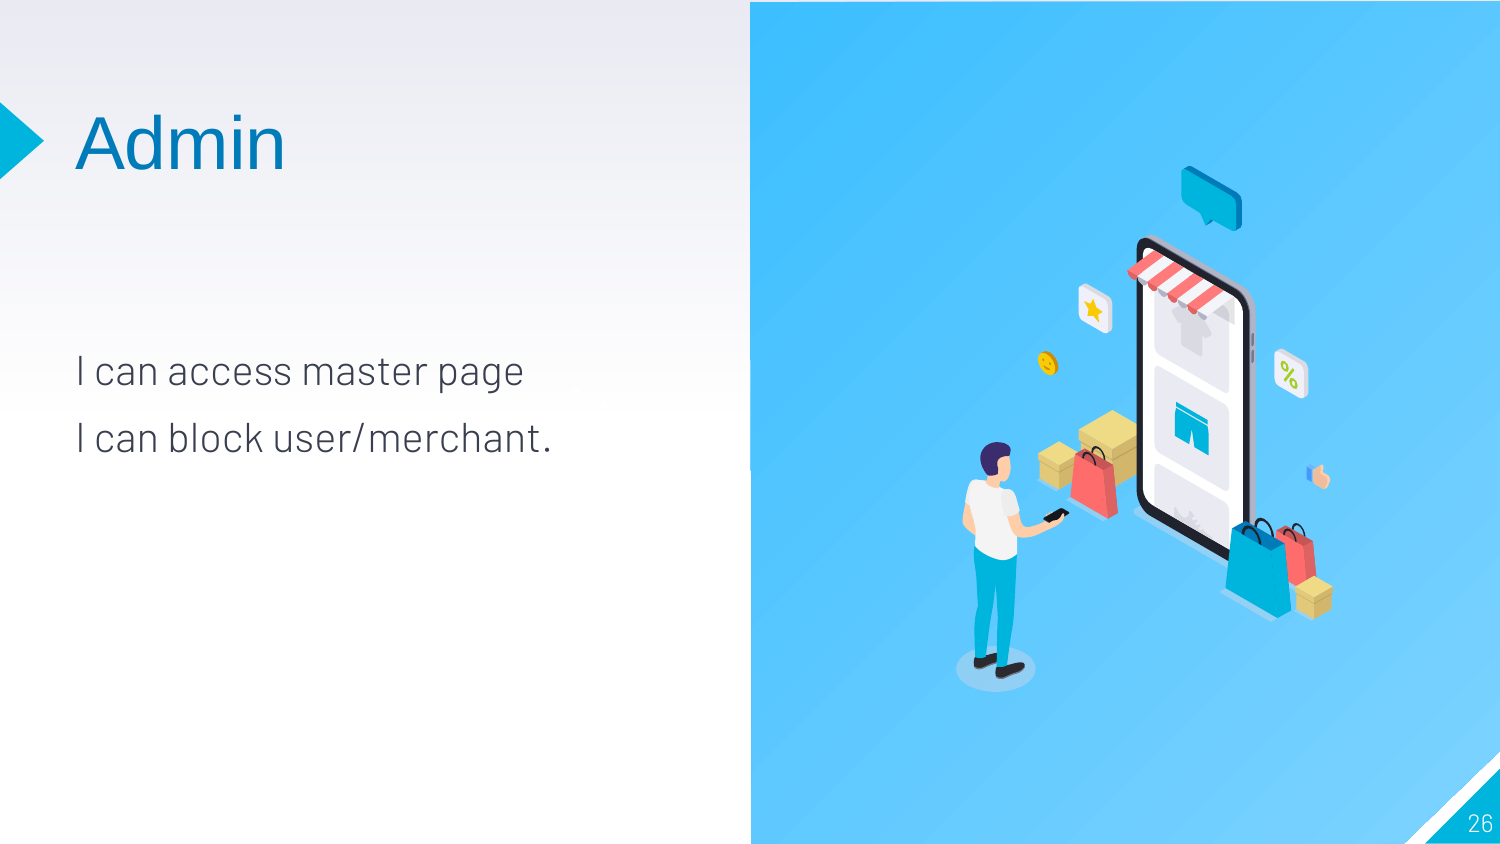

# Admin

I can access master page
I can block user/merchant.

26